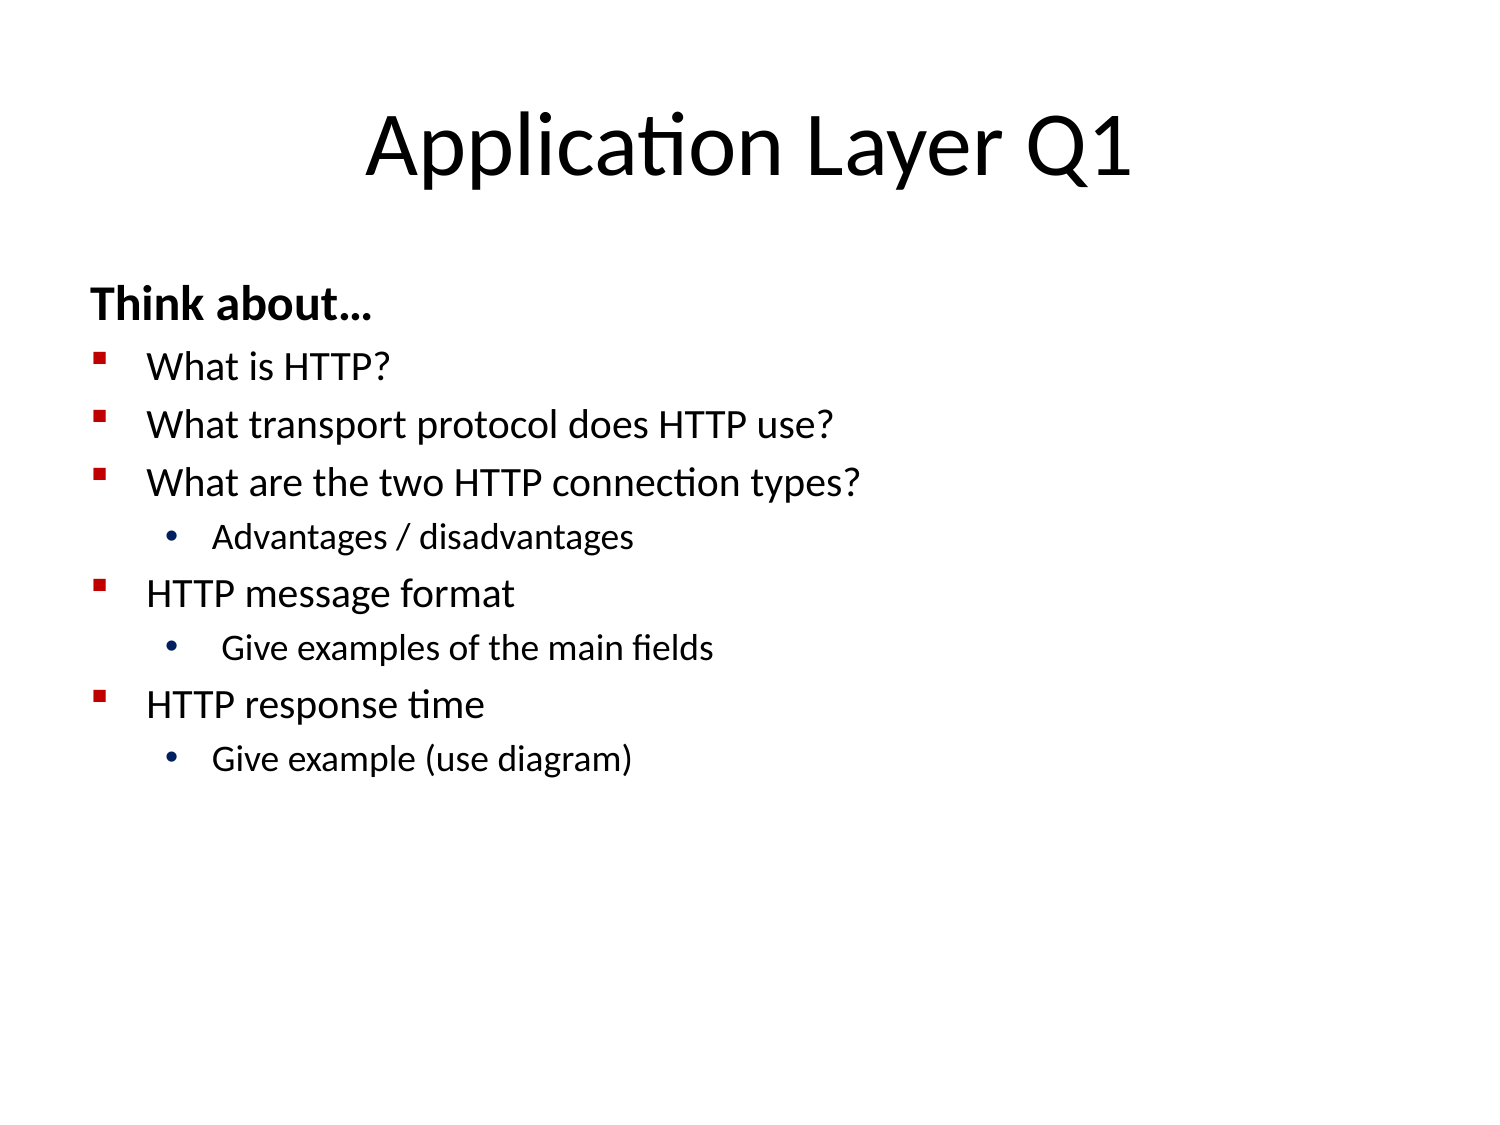

# Application Layer Q1
Think about…
What is HTTP?
What transport protocol does HTTP use?
What are the two HTTP connection types?
Advantages / disadvantages
HTTP message format
Give examples of the main fields
HTTP response time
Give example (use diagram)